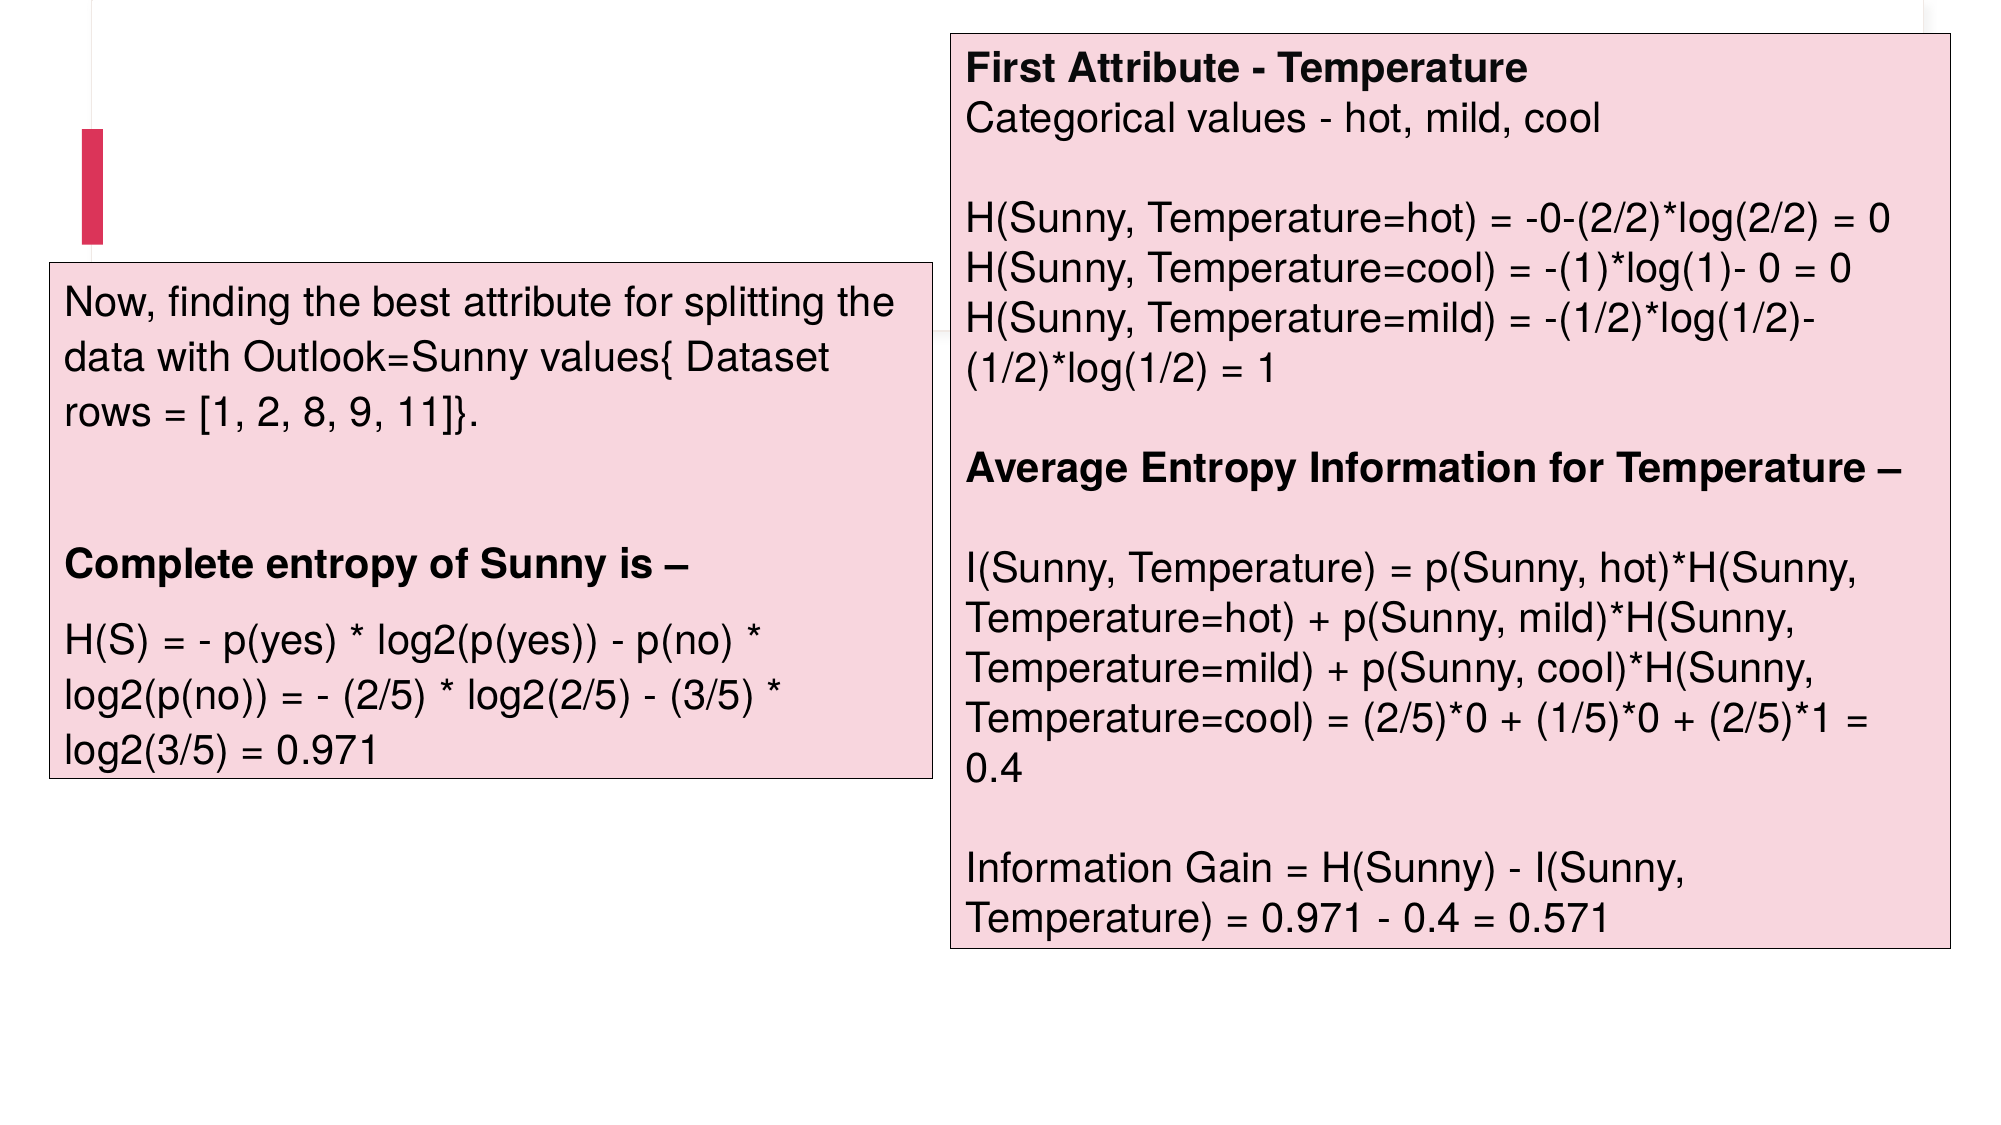

First Attribute - Temperature
Categorical values - hot, mild, cool

H(Sunny, Temperature=hot) = -0-(2/2)*log(2/2) = 0
H(Sunny, Temperature=cool) = -(1)*log(1)- 0 = 0 H(Sunny, Temperature=mild) = -(1/2)*log(1/2)-(1/2)*log(1/2) = 1

Average Entropy Information for Temperature –

I(Sunny, Temperature) = p(Sunny, hot)*H(Sunny, Temperature=hot) + p(Sunny, mild)*H(Sunny, Temperature=mild) + p(Sunny, cool)*H(Sunny, Temperature=cool) = (2/5)*0 + (1/5)*0 + (2/5)*1 = 0.4

Information Gain = H(Sunny) - I(Sunny, Temperature) = 0.971 - 0.4 = 0.571
Now, finding the best attribute for splitting the data with Outlook=Sunny values{ Dataset rows = [1, 2, 8, 9, 11]}.

Complete entropy of Sunny is –
H(S) = - p(yes) * log2(p(yes)) - p(no) * log2(p(no)) = - (2/5) * log2(2/5) - (3/5) * log2(3/5) = 0.971